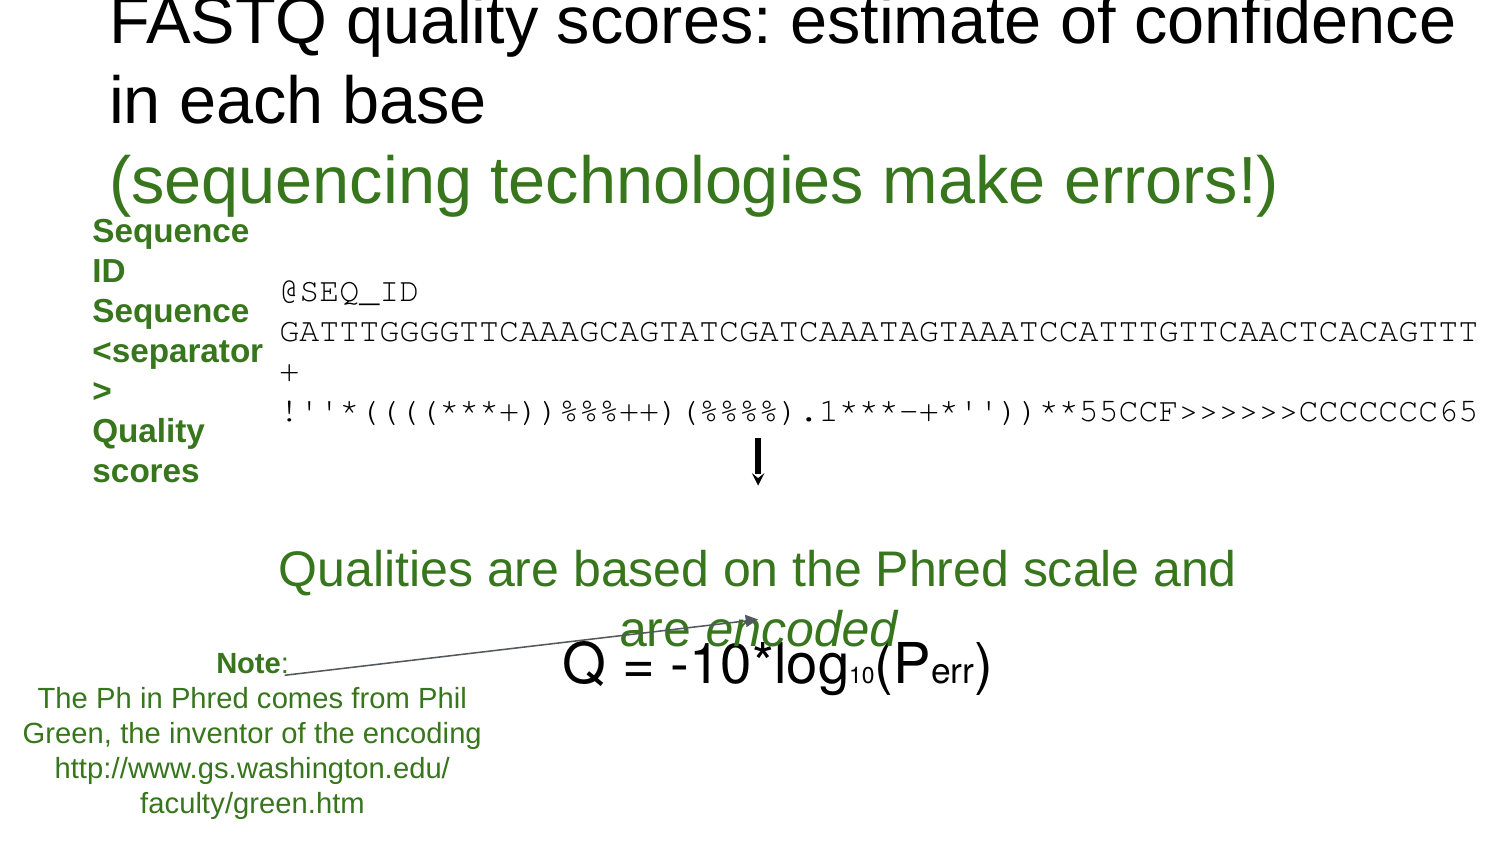

# FASTQ quality scores: estimate of confidence in each base
(sequencing technologies make errors!)
@SEQ_ID
GATTTGGGGTTCAAAGCAGTATCGATCAAATAGTAAATCCATTTGTTCAACTCACAGTTT
+
!''*((((***+))%%%++)(%%%%).1***-+*''))**55CCF>>>>>>CCCCCCC65
Sequence ID
Sequence
<separator>
Quality scores
Qualities are based on the Phred scale and are encoded
Q = -10*log10(Perr)
Note:
The Ph in Phred comes from Phil Green, the inventor of the encoding
http://www.gs.washington.edu/faculty/green.htm